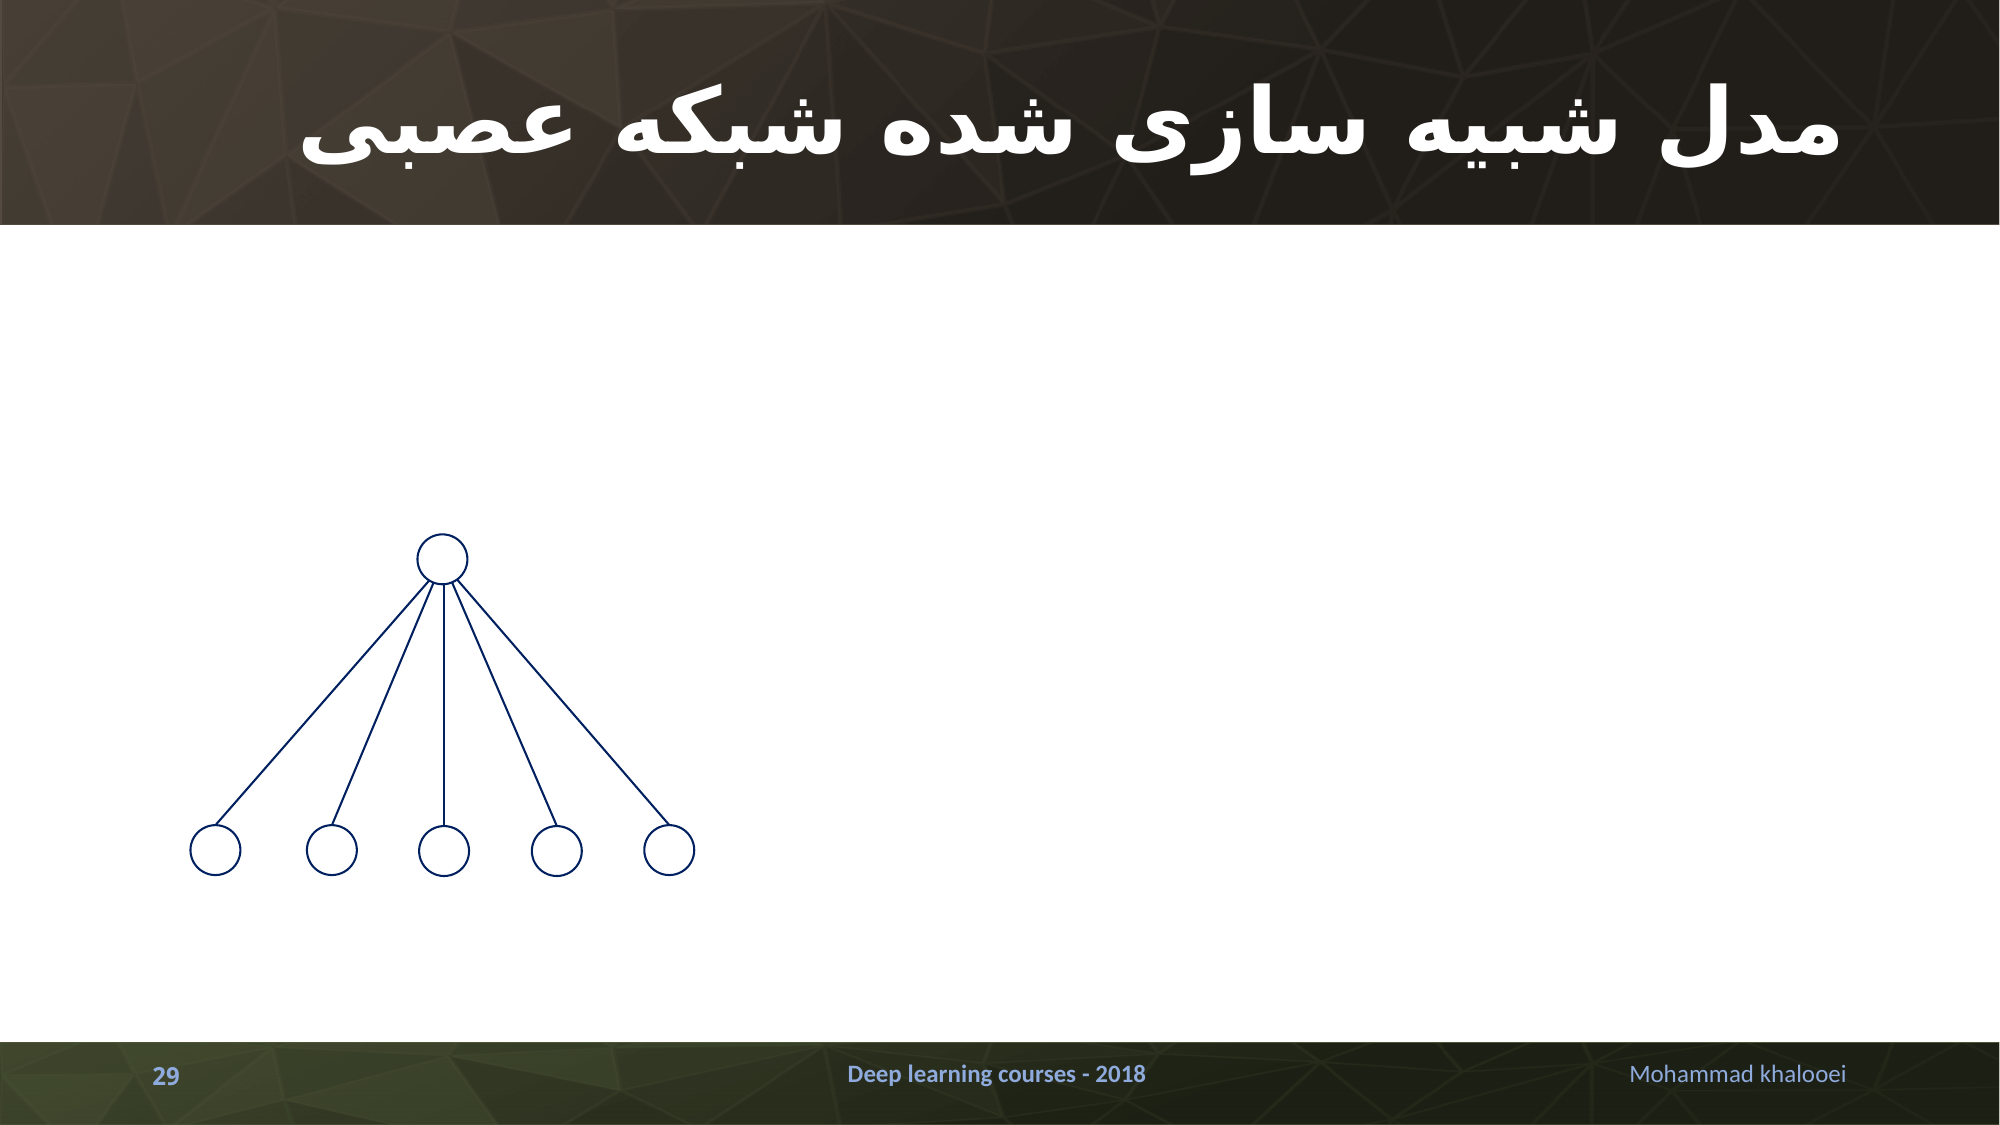

# مدل شبیه سازی شده شبکه عصبی

Deep learning courses - 2018
Mohammad khalooei
29